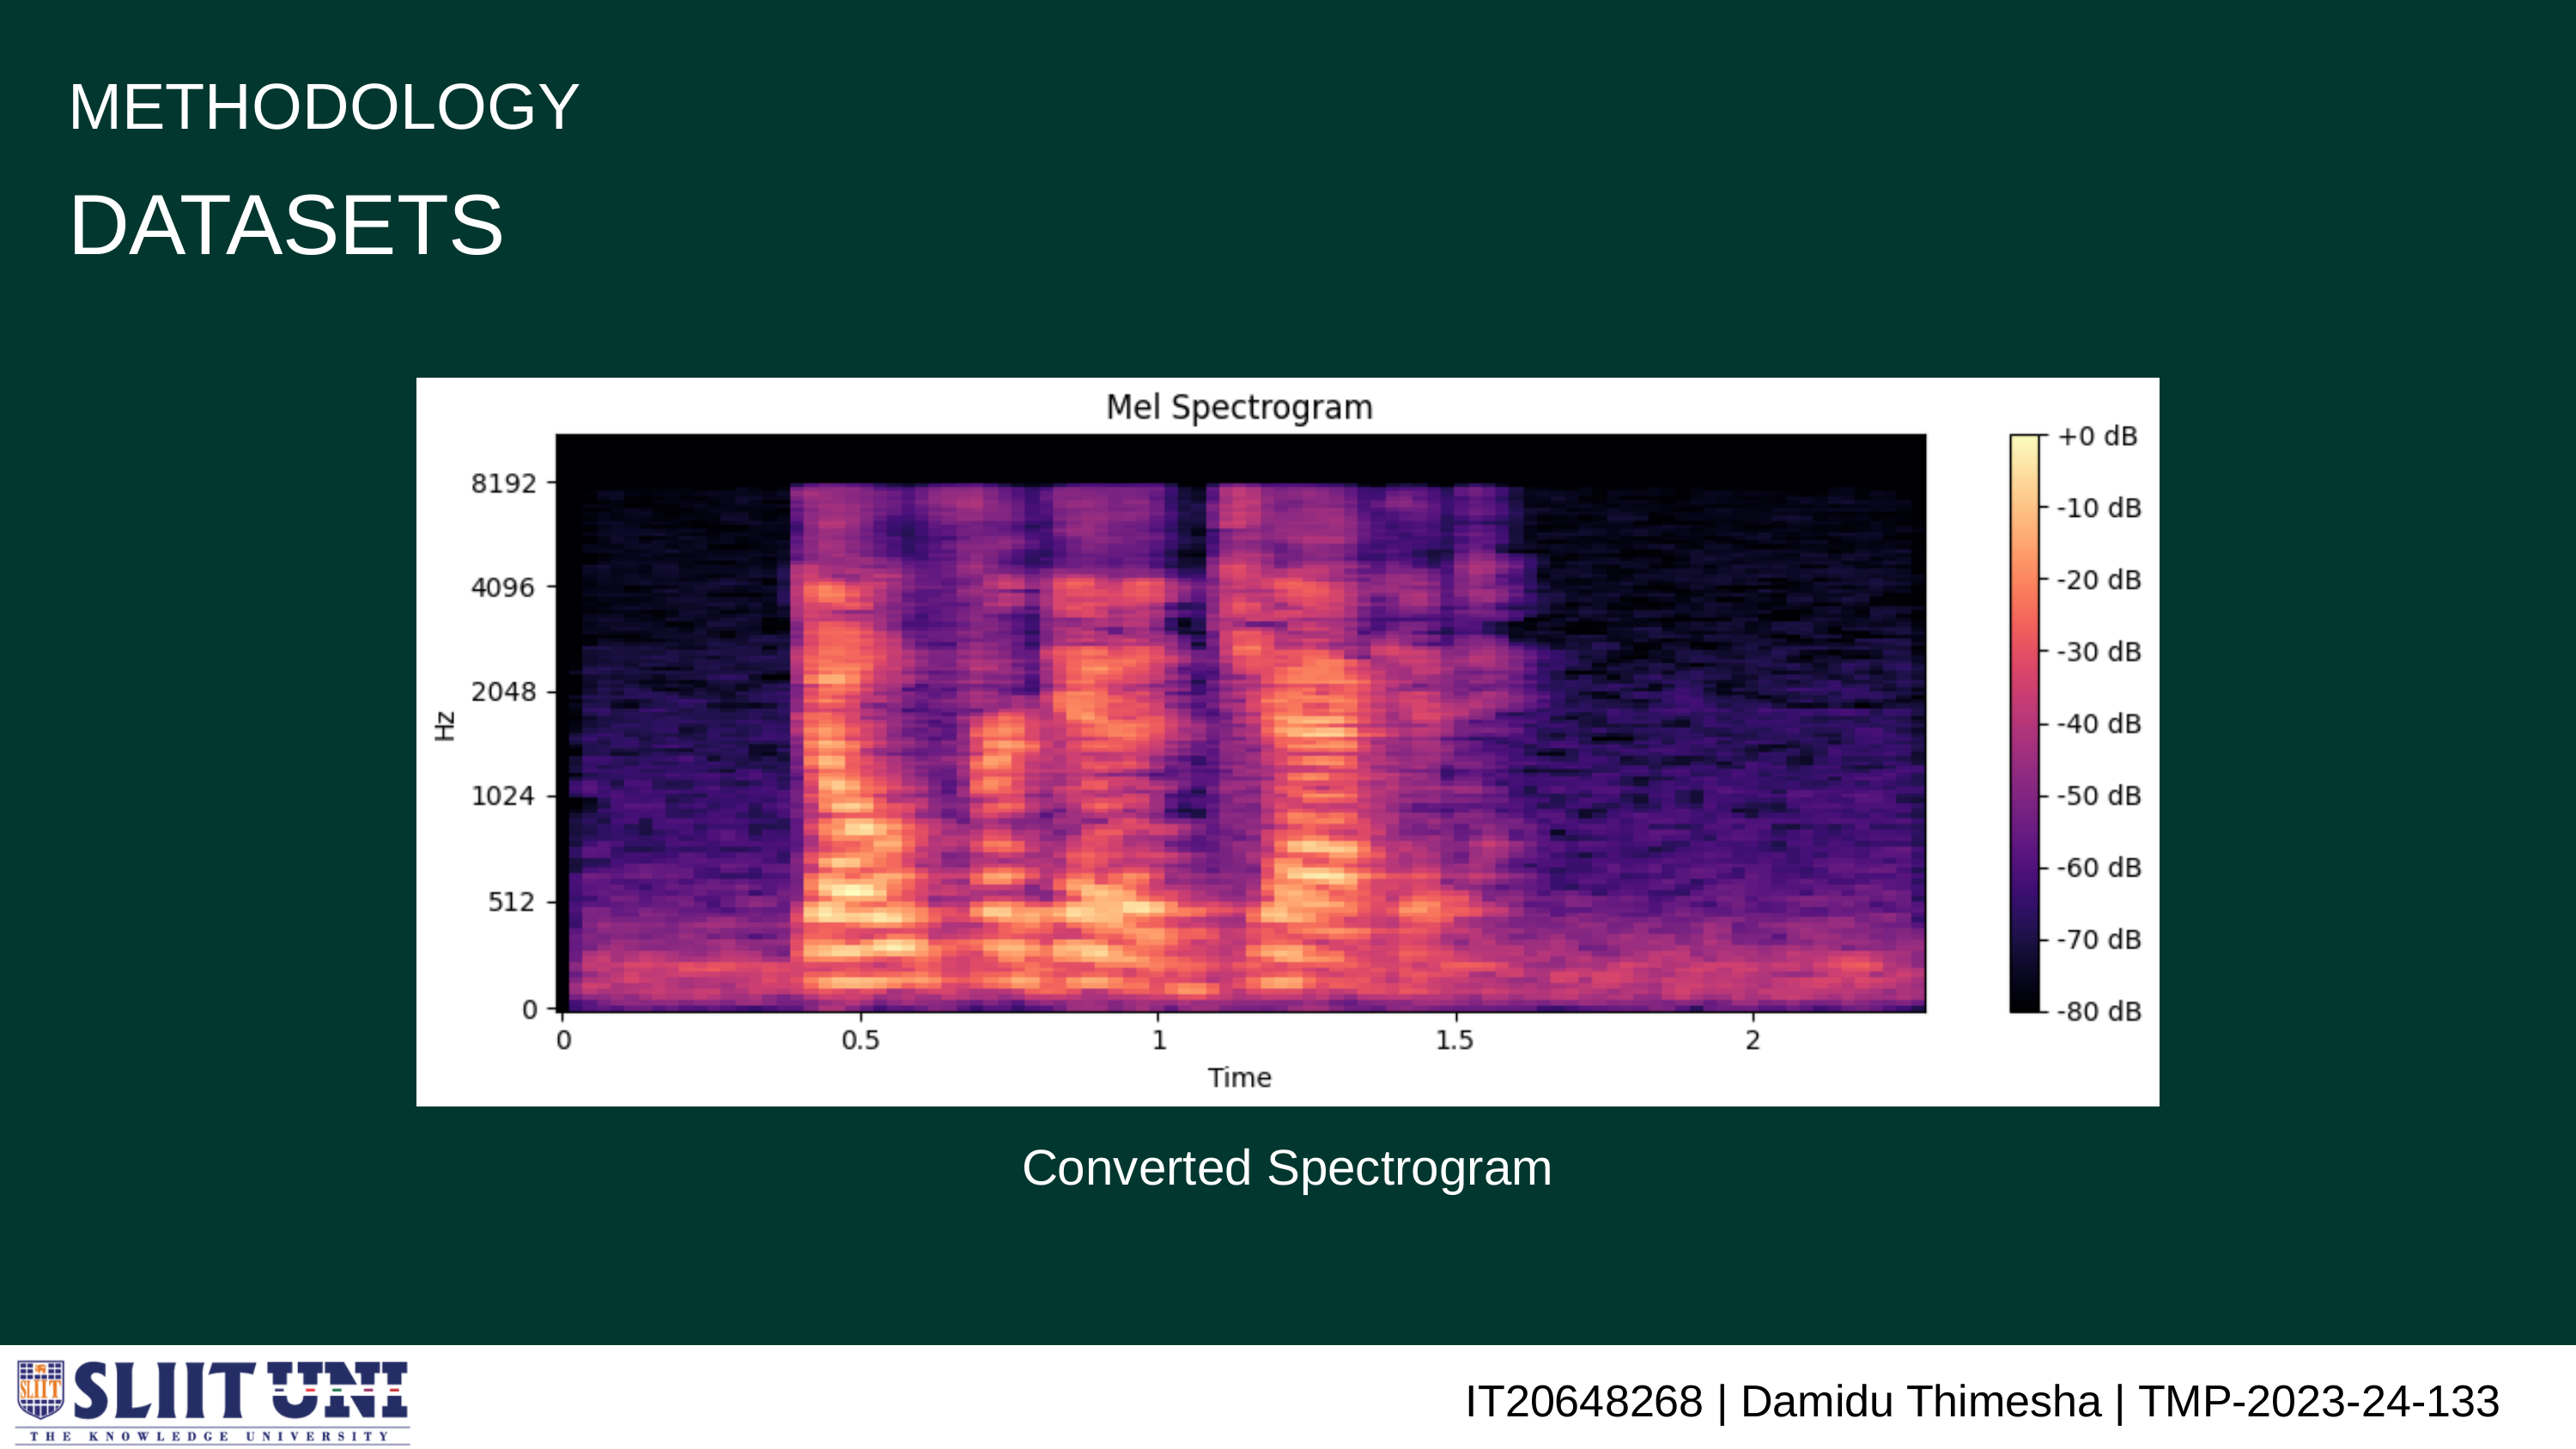

METHODOLOGY
DATASETS

Converted Spectrogram

IT20648268 | Damidu Thimesha | TMP-2023-24-133